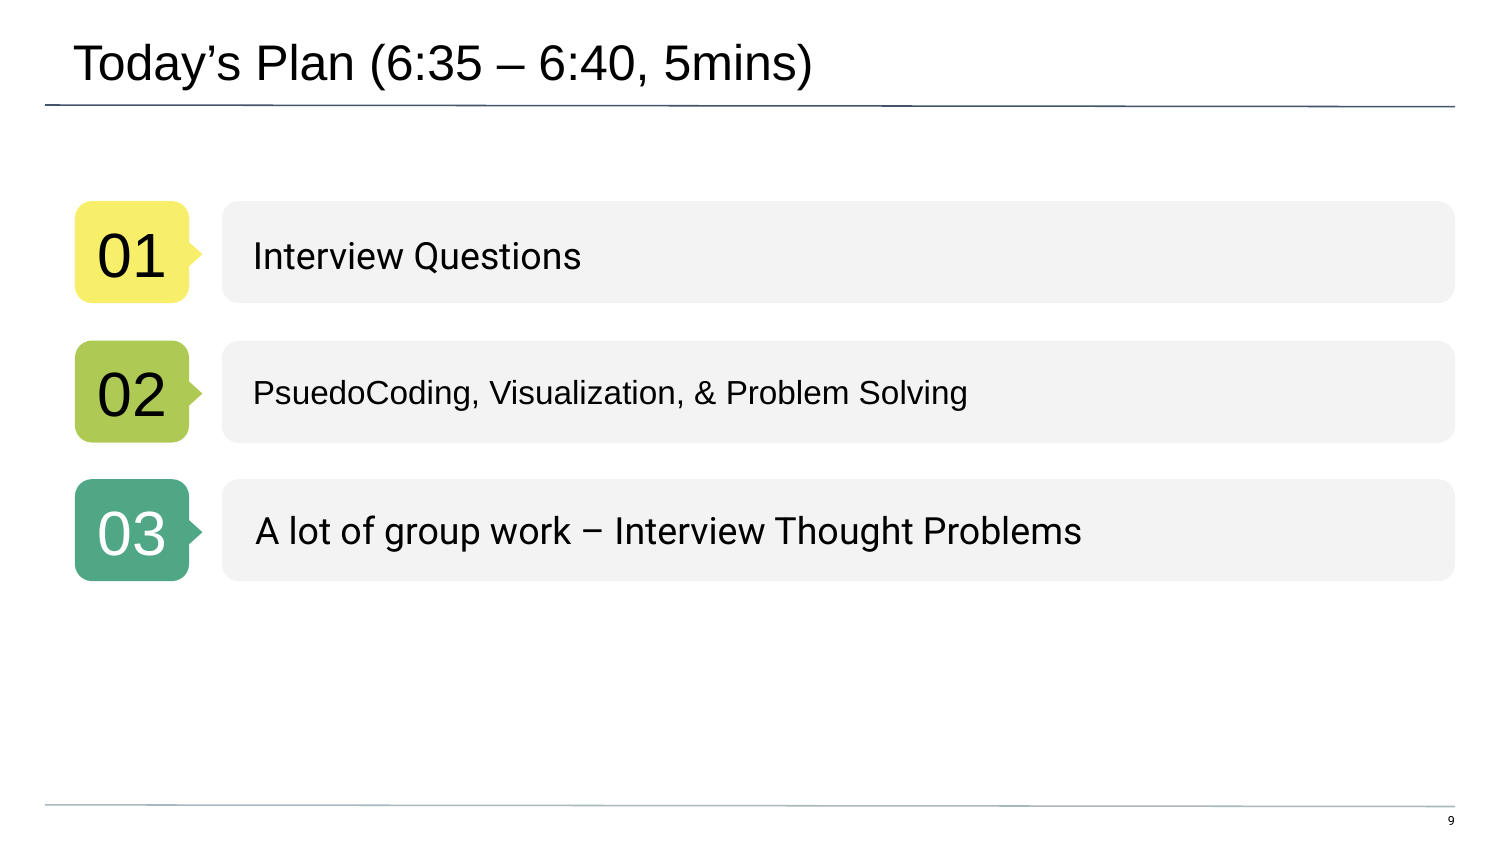

# Today’s Plan (6:35 – 6:40, 5mins)

01

Interview Questions
02

PsuedoCoding, Visualization, & Problem Solving
03

A lot of group work – Interview Thought Problems